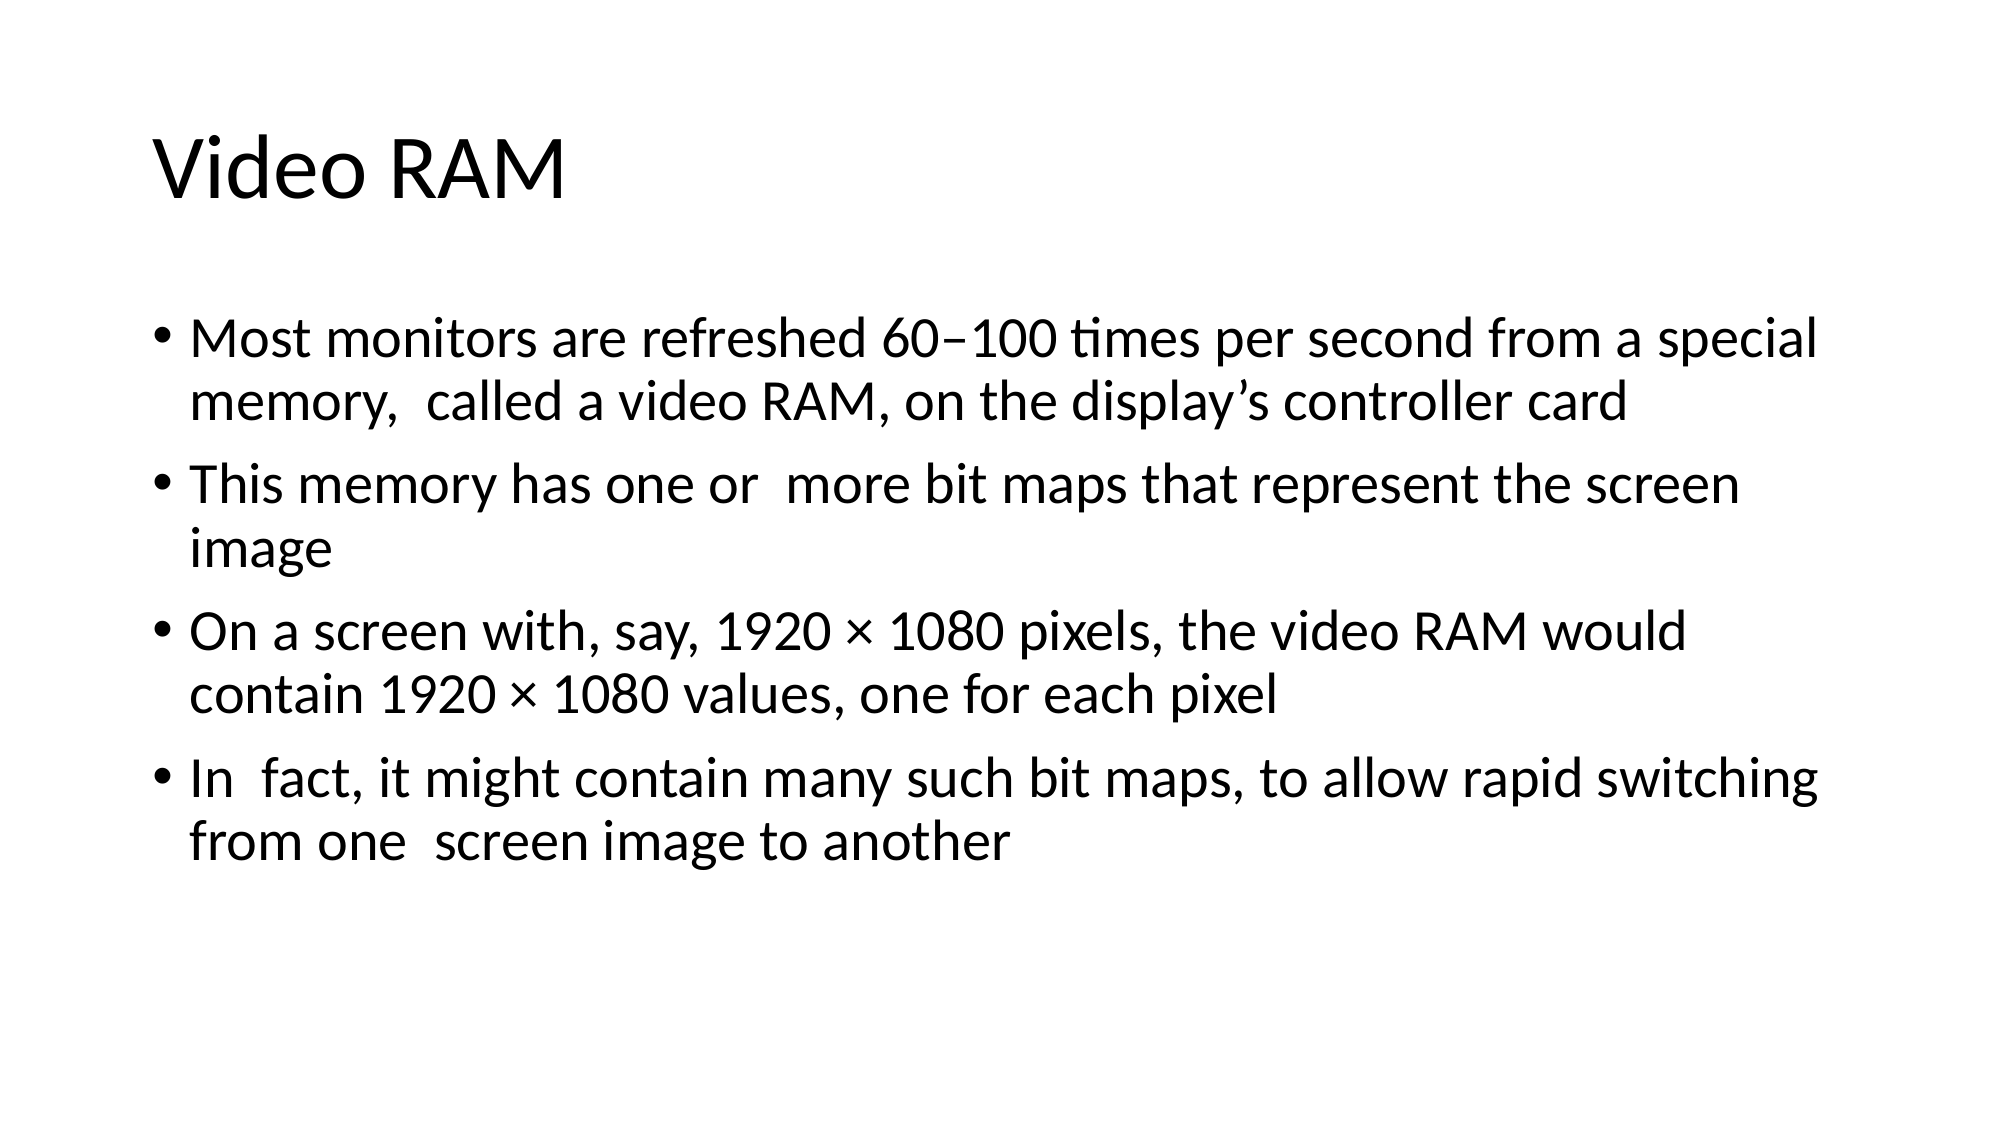

# Video RAM
Most monitors are refreshed 60–100 times per second from a special memory,  called a video RAM, on the display’s controller card
This memory has one or  more bit maps that represent the screen image
On a screen with, say, 1920 × 1080 pixels, the video RAM would contain 1920 × 1080 values, one for each pixel
In  fact, it might contain many such bit maps, to allow rapid switching from one  screen image to another